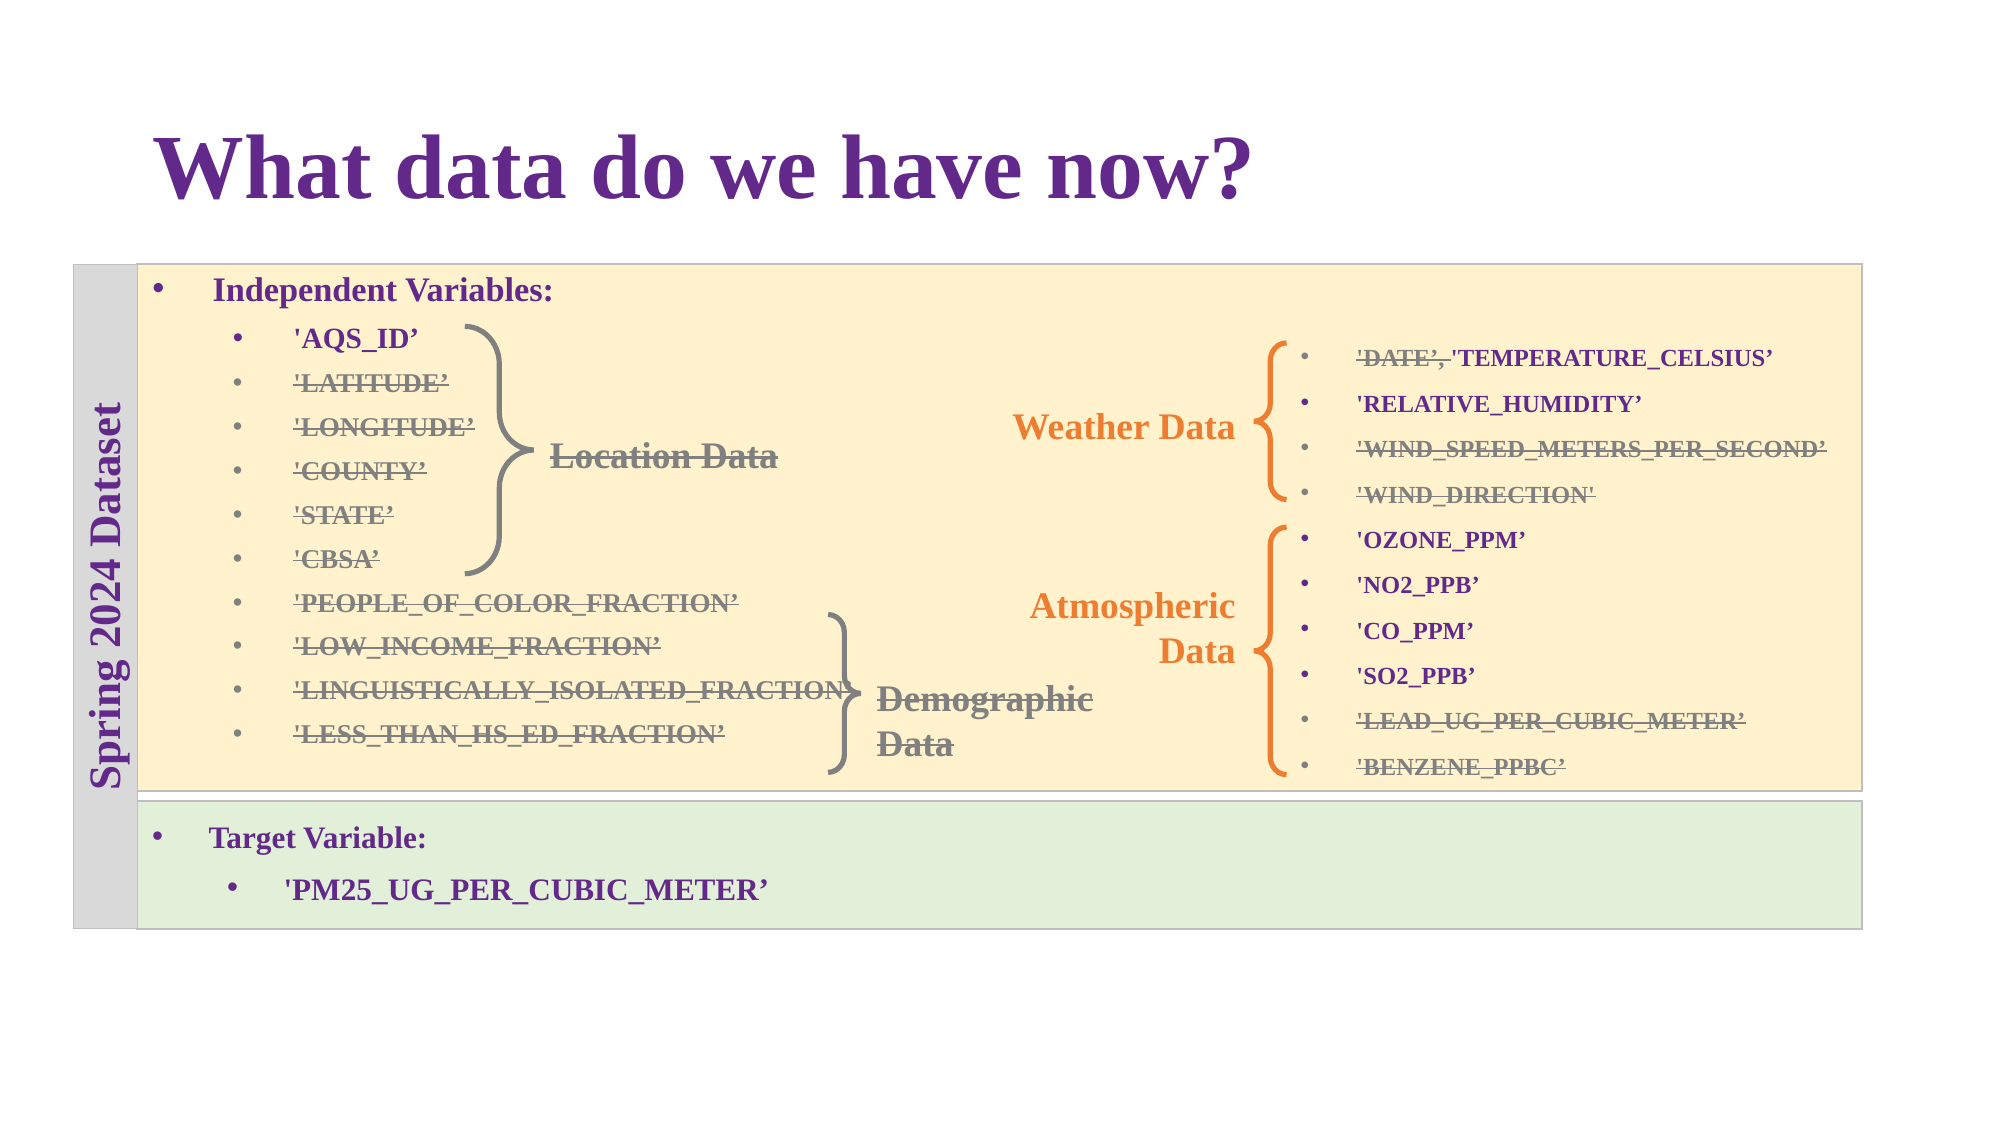

# What data do we have now?

Independent Variables:
'AQS_ID’
'LATITUDE’
'LONGITUDE’
'COUNTY’
'STATE’
'CBSA’
'PEOPLE_OF_COLOR_FRACTION’
'LOW_INCOME_FRACTION’
'LINGUISTICALLY_ISOLATED_FRACTION’
'LESS_THAN_HS_ED_FRACTION’

'DATE’, 'TEMPERATURE_CELSIUS’
'RELATIVE_HUMIDITY’
'WIND_SPEED_METERS_PER_SECOND’
'WIND_DIRECTION'
'OZONE_PPM’
'NO2_PPB’
'CO_PPM’
'SO2_PPB’
'LEAD_UG_PER_CUBIC_METER’
'BENZENE_PPBC’

Weather Data
Location Data

Spring 2024 Dataset
Atmospheric
Data

Demographic
Data

Target Variable:
'PM25_UG_PER_CUBIC_METER’